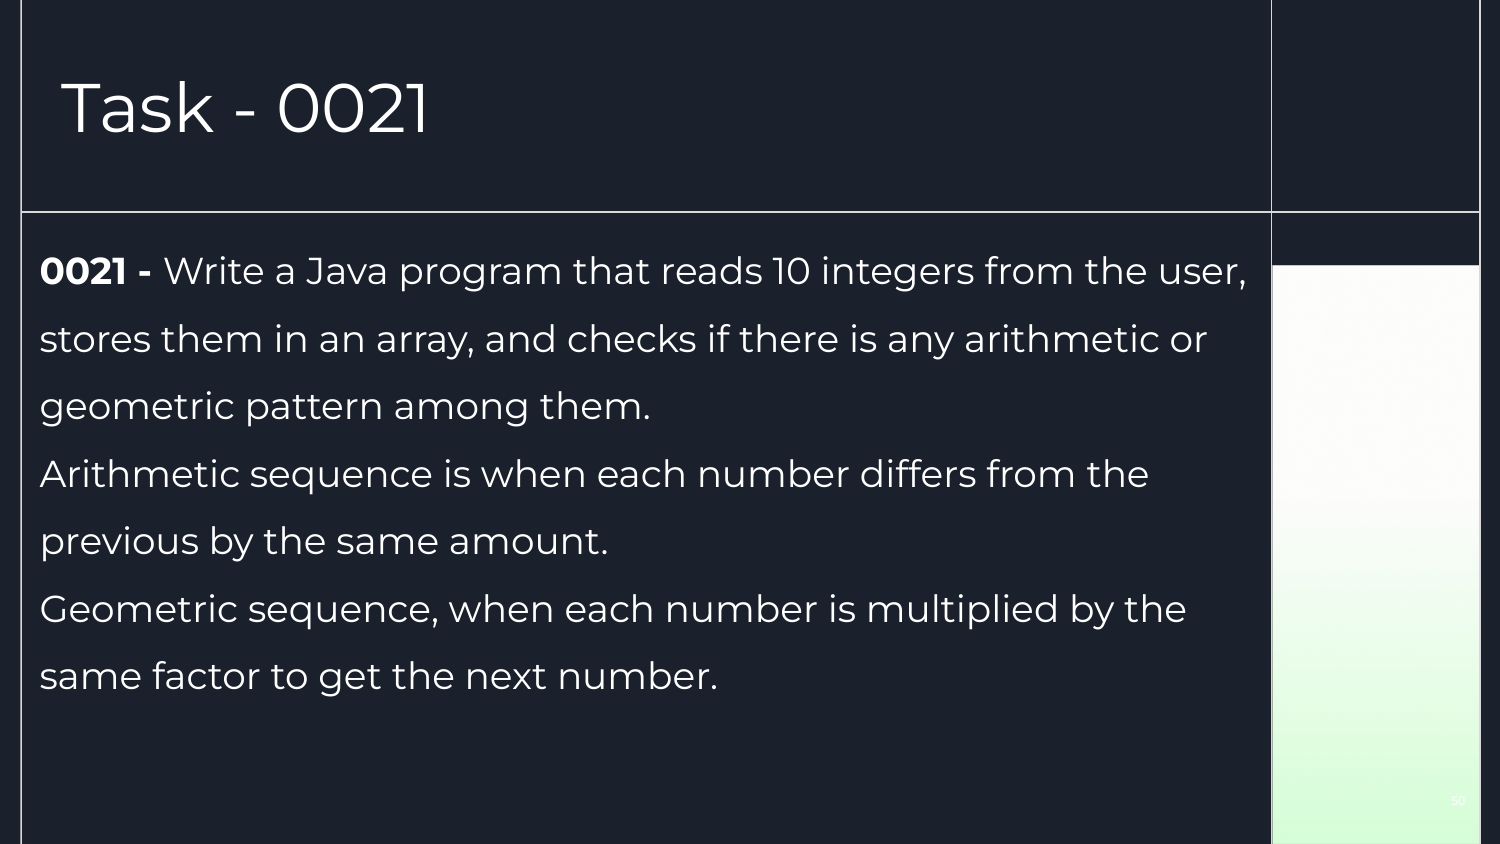

# Task - 0021
0021 - Write a Java program that reads 10 integers from the user, stores them in an array, and checks if there is any arithmetic or geometric pattern among them.
Arithmetic sequence is when each number differs from the previous by the same amount.
Geometric sequence, when each number is multiplied by the same factor to get the next number.
50